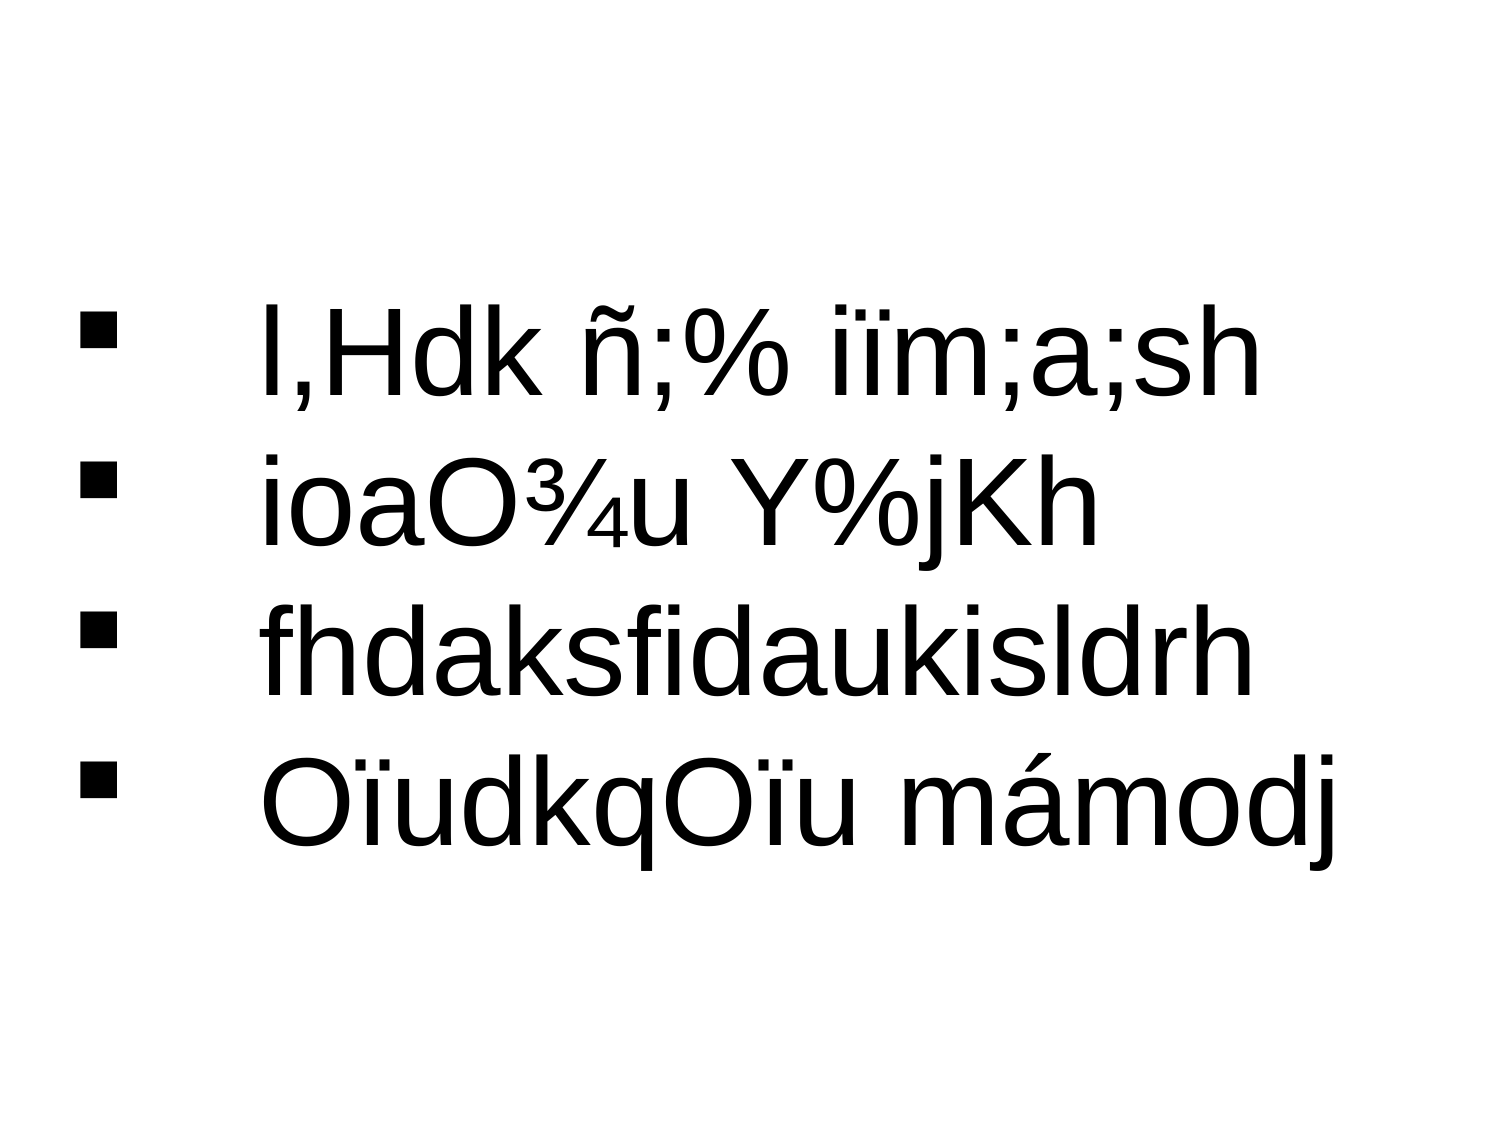

l,Hdk ñ;% iïm;a;sh
ioaO¾u Y%jKh
fhdaksfidaukisldrh
OïudkqOïu mámodj